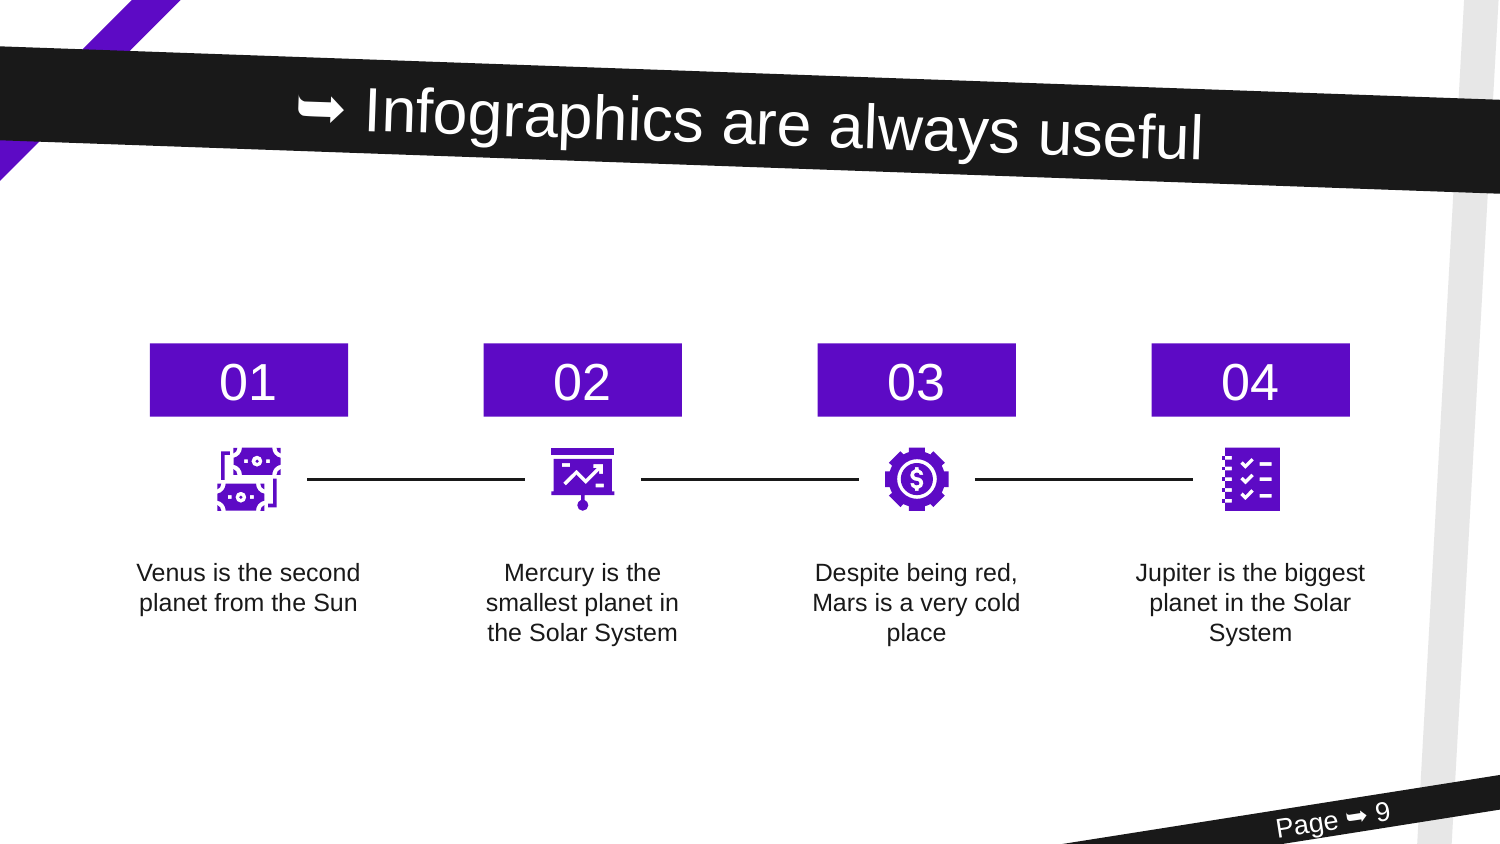

# ➥ Infographics are always useful
01
02
03
04

Venus is the second planet from the Sun
Mercury is the smallest planet in the Solar System
Despite being red, Mars is a very cold place
Jupiter is the biggest planet in the Solar System
Page ➥ 9